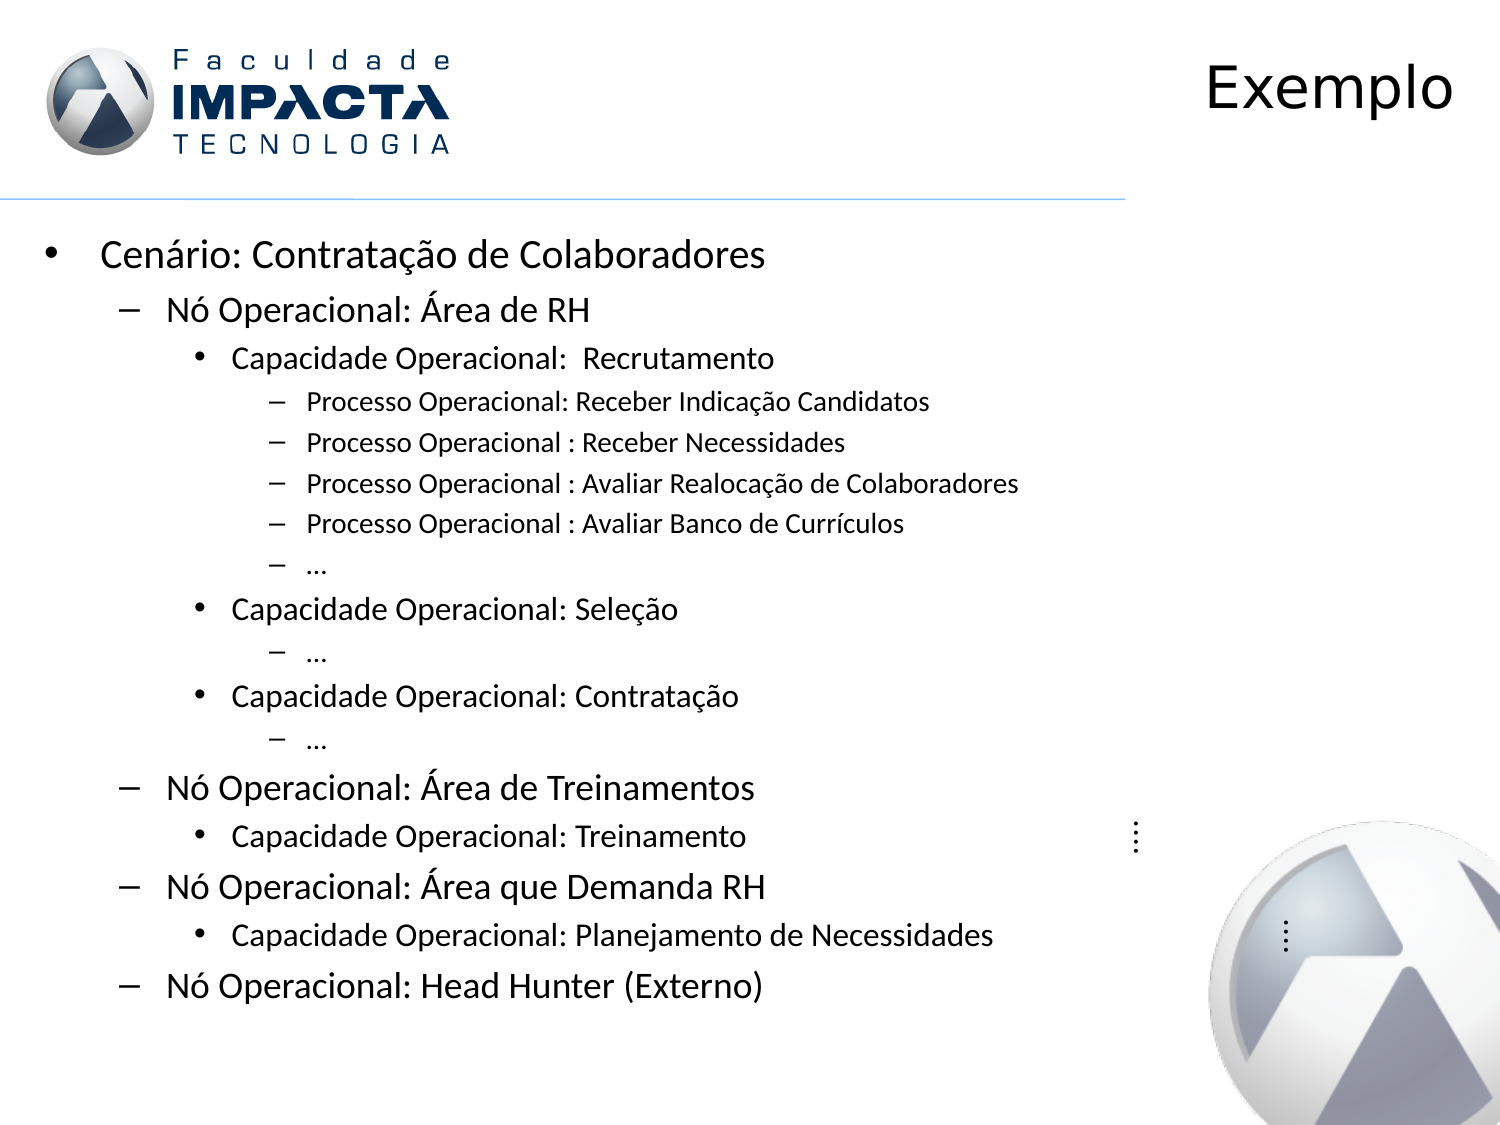

# Exemplo
Cenário: Contratação de Colaboradores
Nó Operacional: Área de RH
Capacidade Operacional:  Recrutamento
Processo Operacional: Receber Indicação Candidatos
Processo Operacional : Receber Necessidades
Processo Operacional : Avaliar Realocação de Colaboradores
Processo Operacional : Avaliar Banco de Currículos
…
Capacidade Operacional: Seleção
…
Capacidade Operacional: Contratação
…
Nó Operacional: Área de Treinamentos
Capacidade Operacional: Treinamento			⁞
Nó Operacional: Área que Demanda RH
Capacidade Operacional: Planejamento de Necessidades		⁞
Nó Operacional: Head Hunter (Externo)